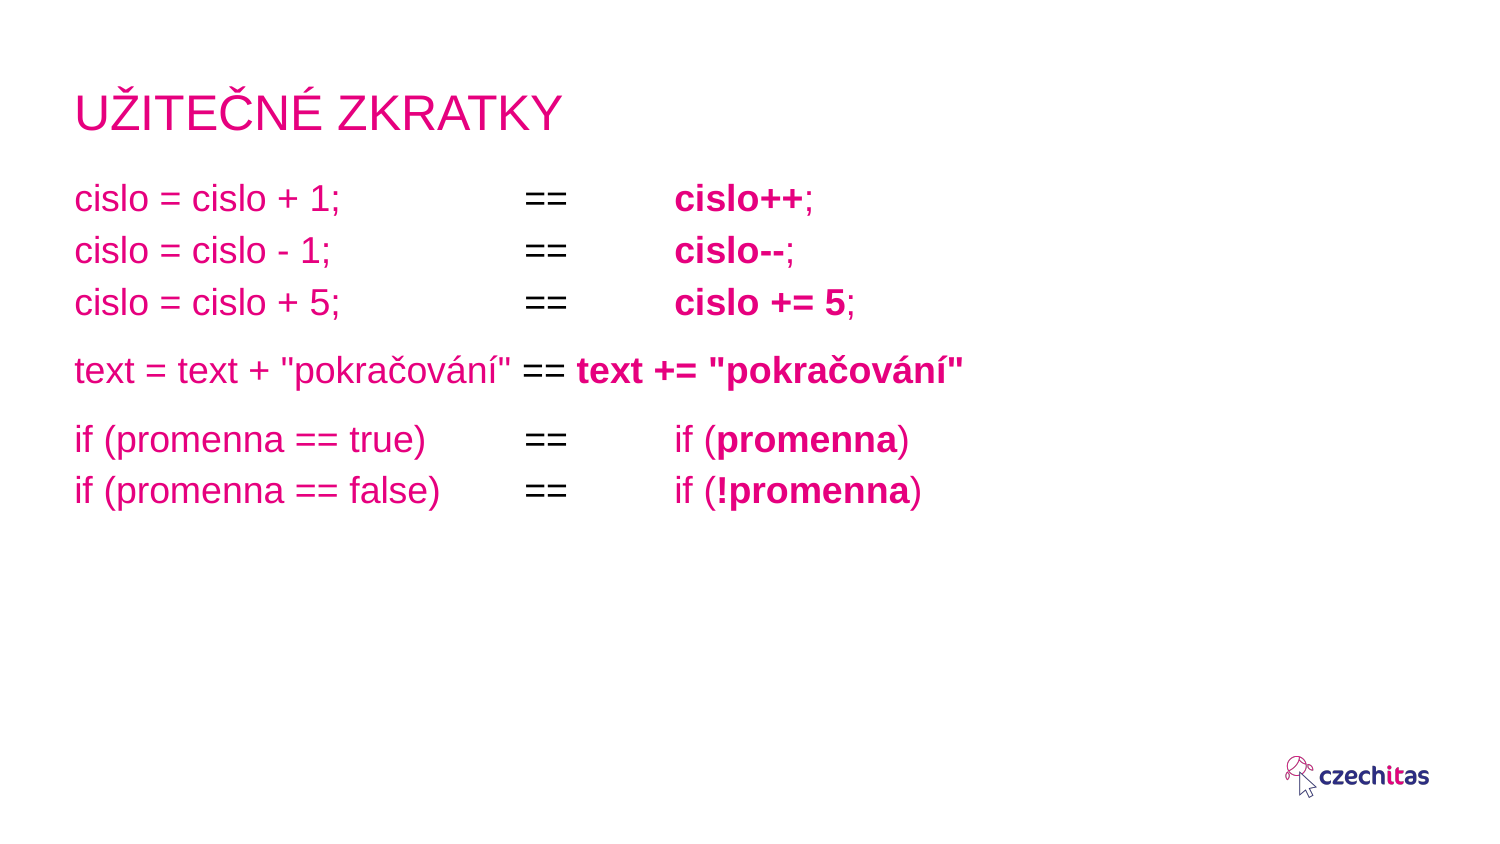

# UŽITEČNÉ ZKRATKY
cislo = cislo + 1;		==	cislo++;
cislo = cislo - 1;		==	cislo--;
cislo = cislo + 5;		==	cislo += 5;
text = text + "pokračování" == text += "pokračování"
if (promenna == true)	==	if (promenna)
if (promenna == false)	==	if (!promenna)